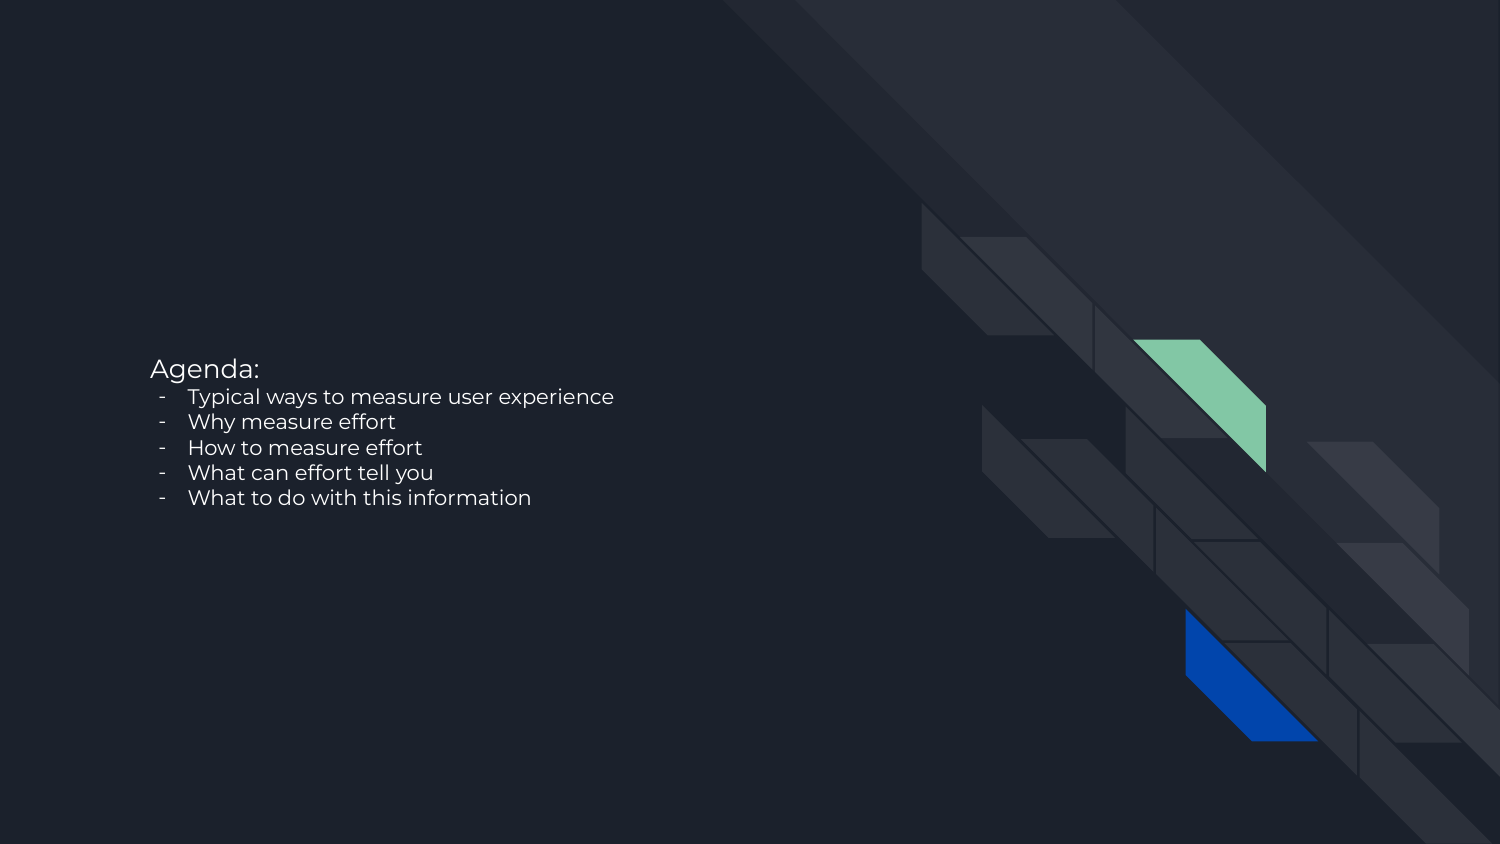

# Agenda:
Typical ways to measure user experience
Why measure effort
How to measure effort
What can effort tell you
What to do with this information